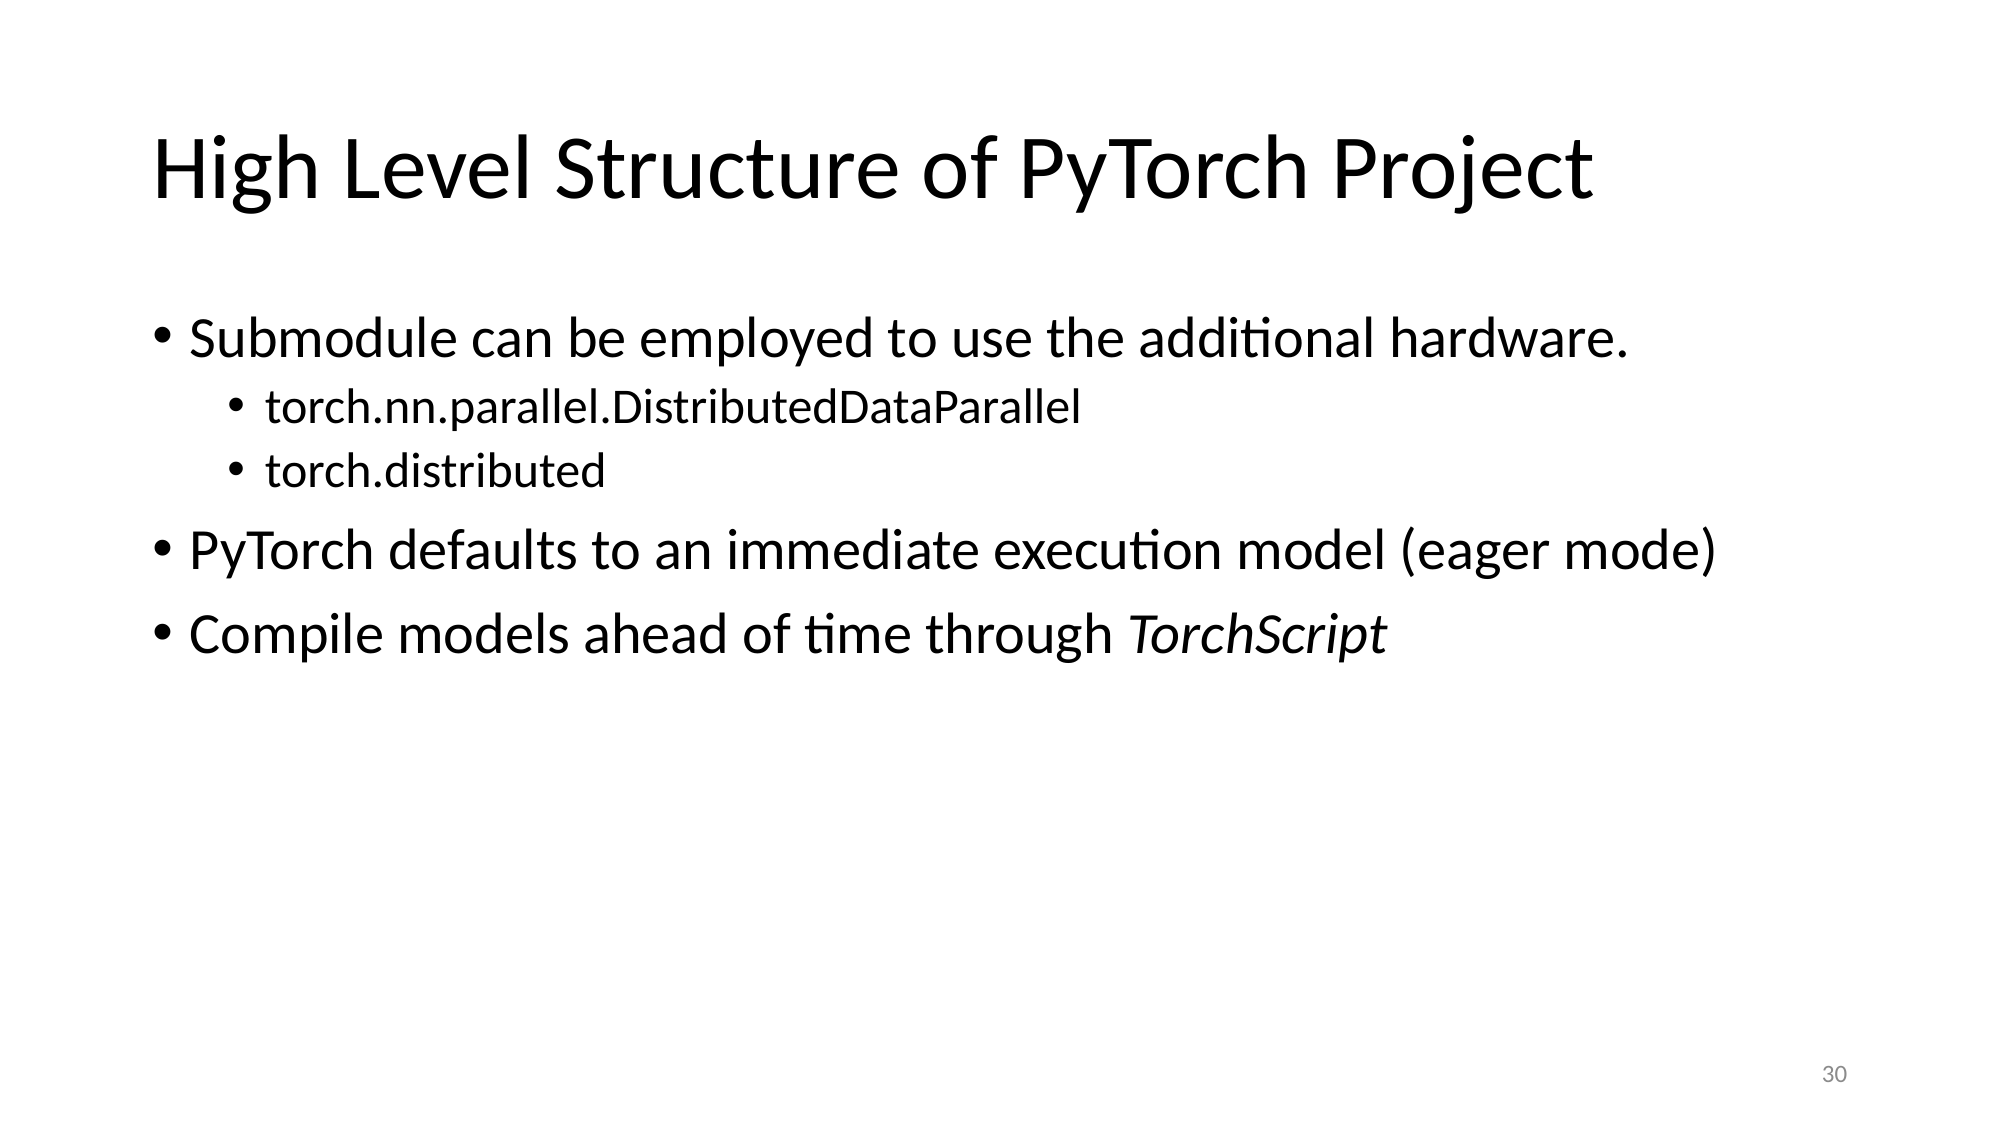

# High Level Structure of PyTorch Project
Submodule can be employed to use the additional hardware.
torch.nn.parallel.DistributedDataParallel
torch.distributed
PyTorch defaults to an immediate execution model (eager mode)
Compile models ahead of time through TorchScript
30